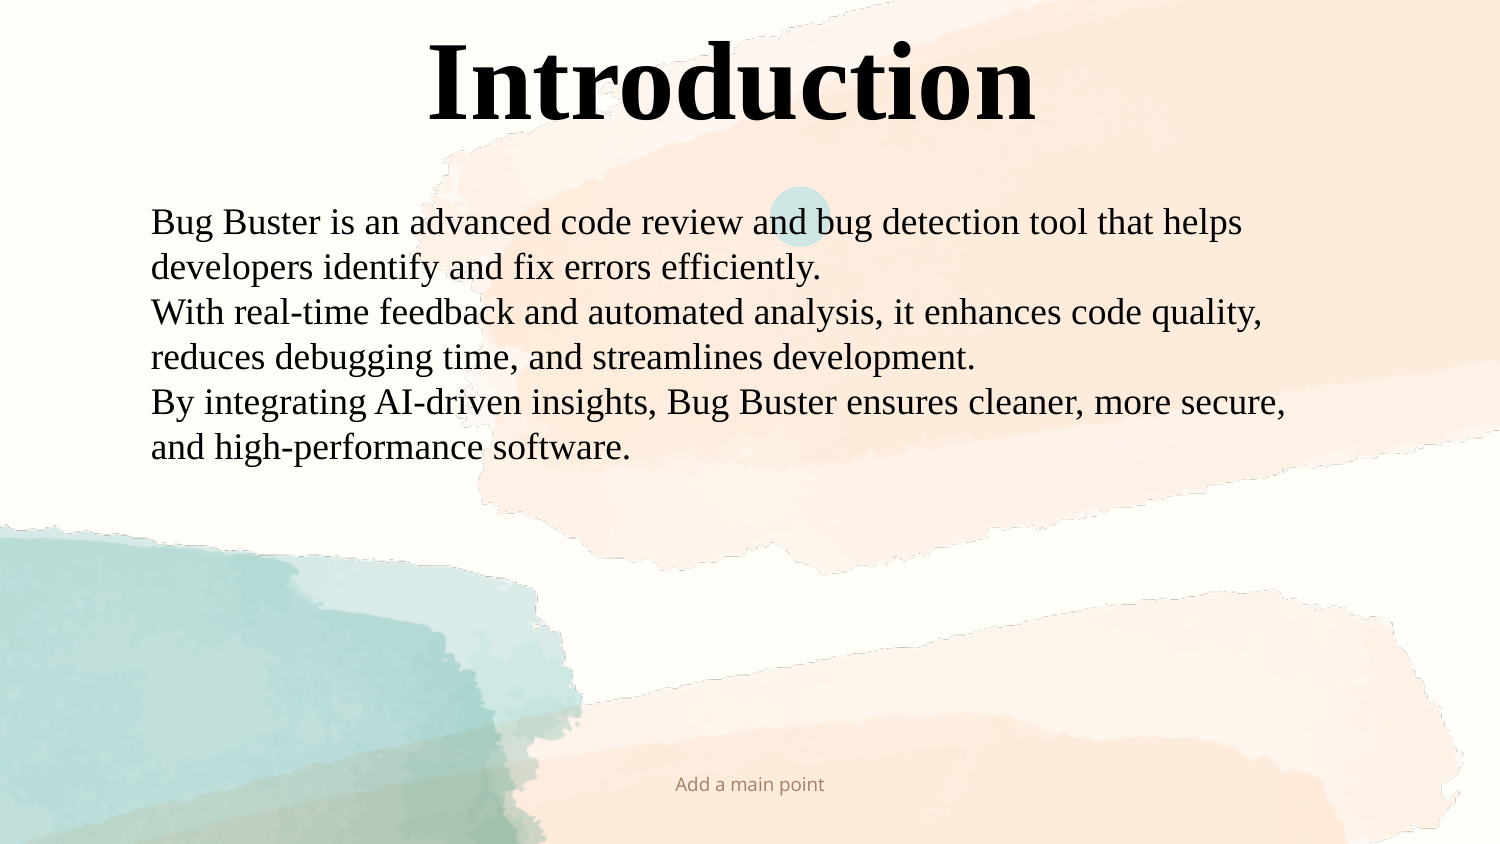

Introduction

Bug Buster is an advanced code review and bug detection tool that helps developers identify and fix errors efficiently.
With real-time feedback and automated analysis, it enhances code quality, reduces debugging time, and streamlines development.
By integrating AI-driven insights, Bug Buster ensures cleaner, more secure, and high-performance software.
Add a main point